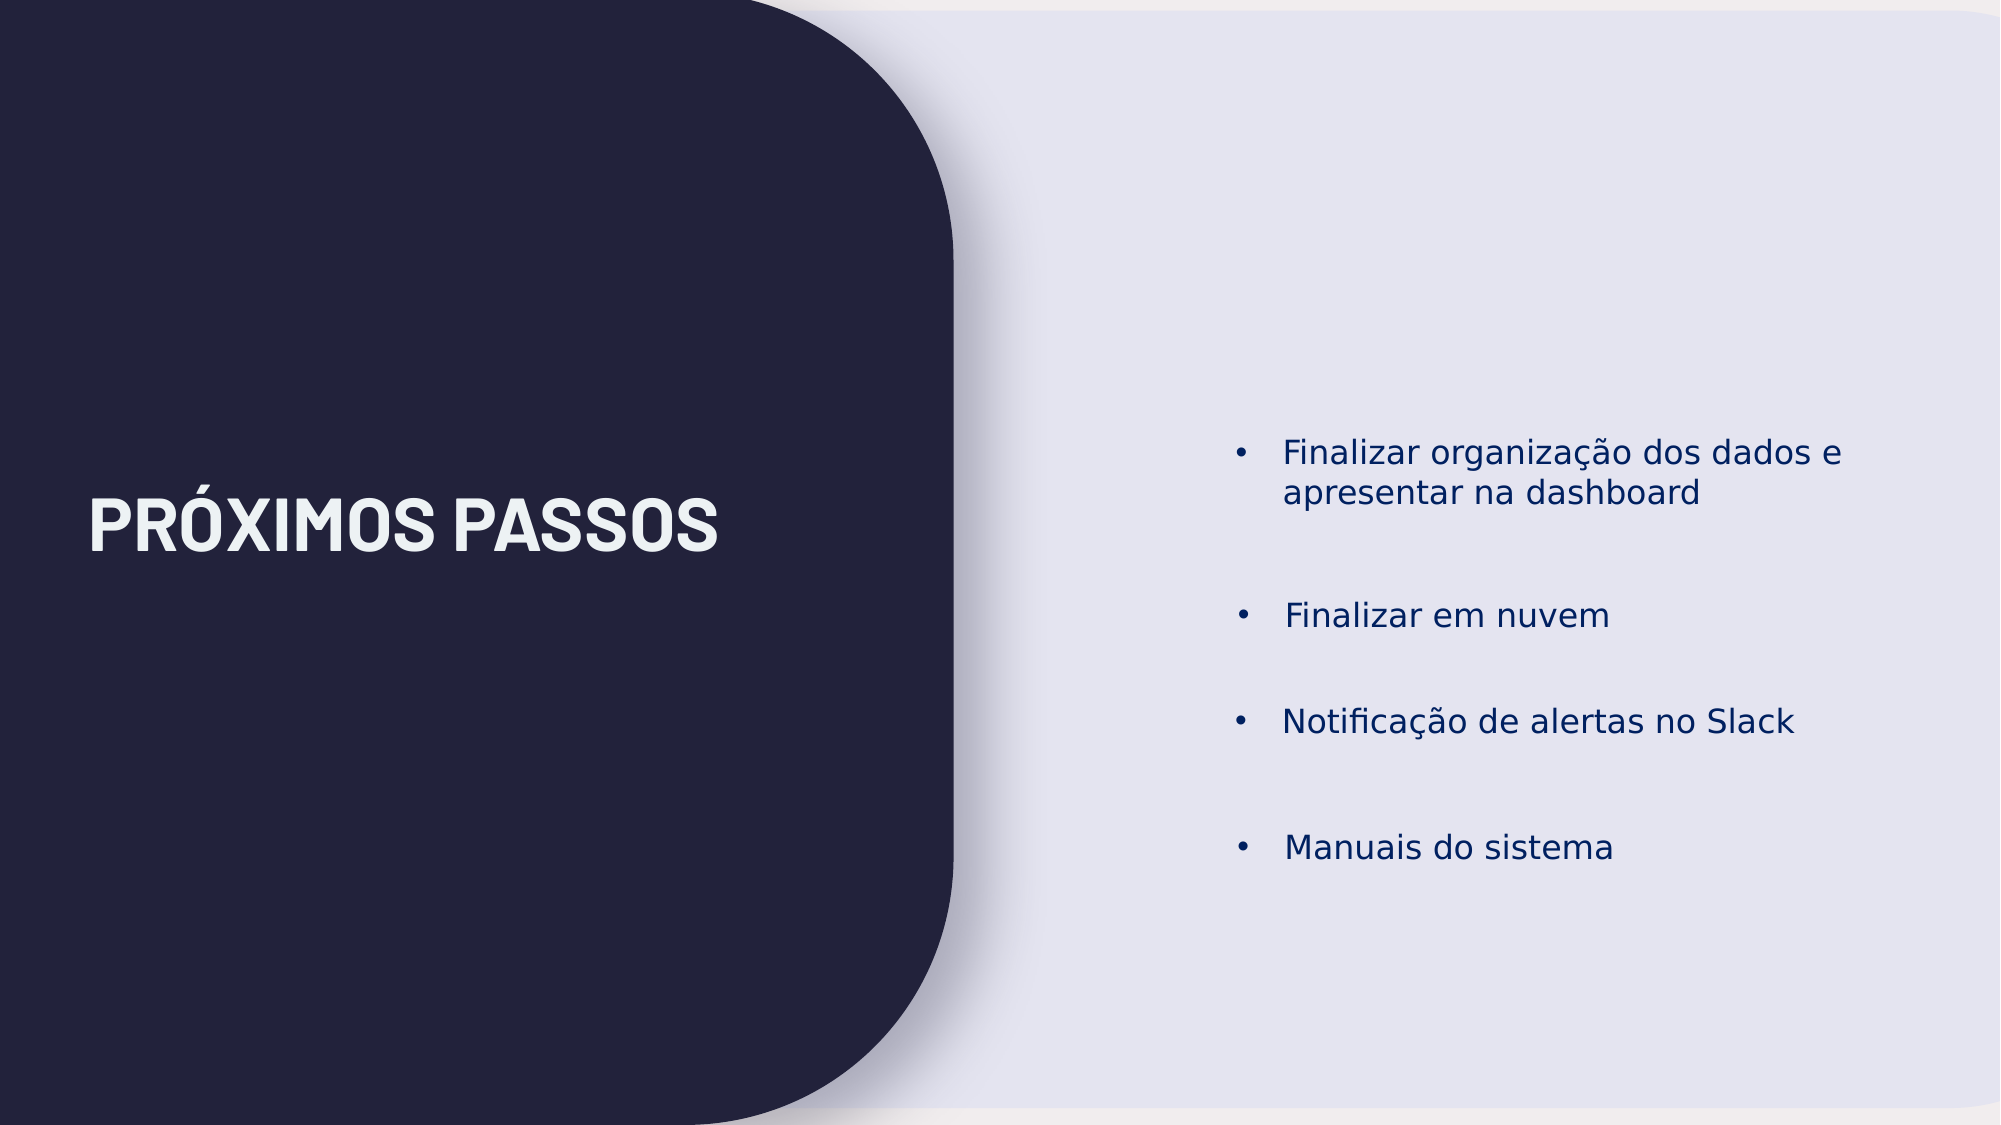

Finalizar organização dos dados e apresentar na dashboard
PRÓXIMOS PASSOS

Finalizar em nuvem
Notificação de alertas no Slack

Manuais do sistema